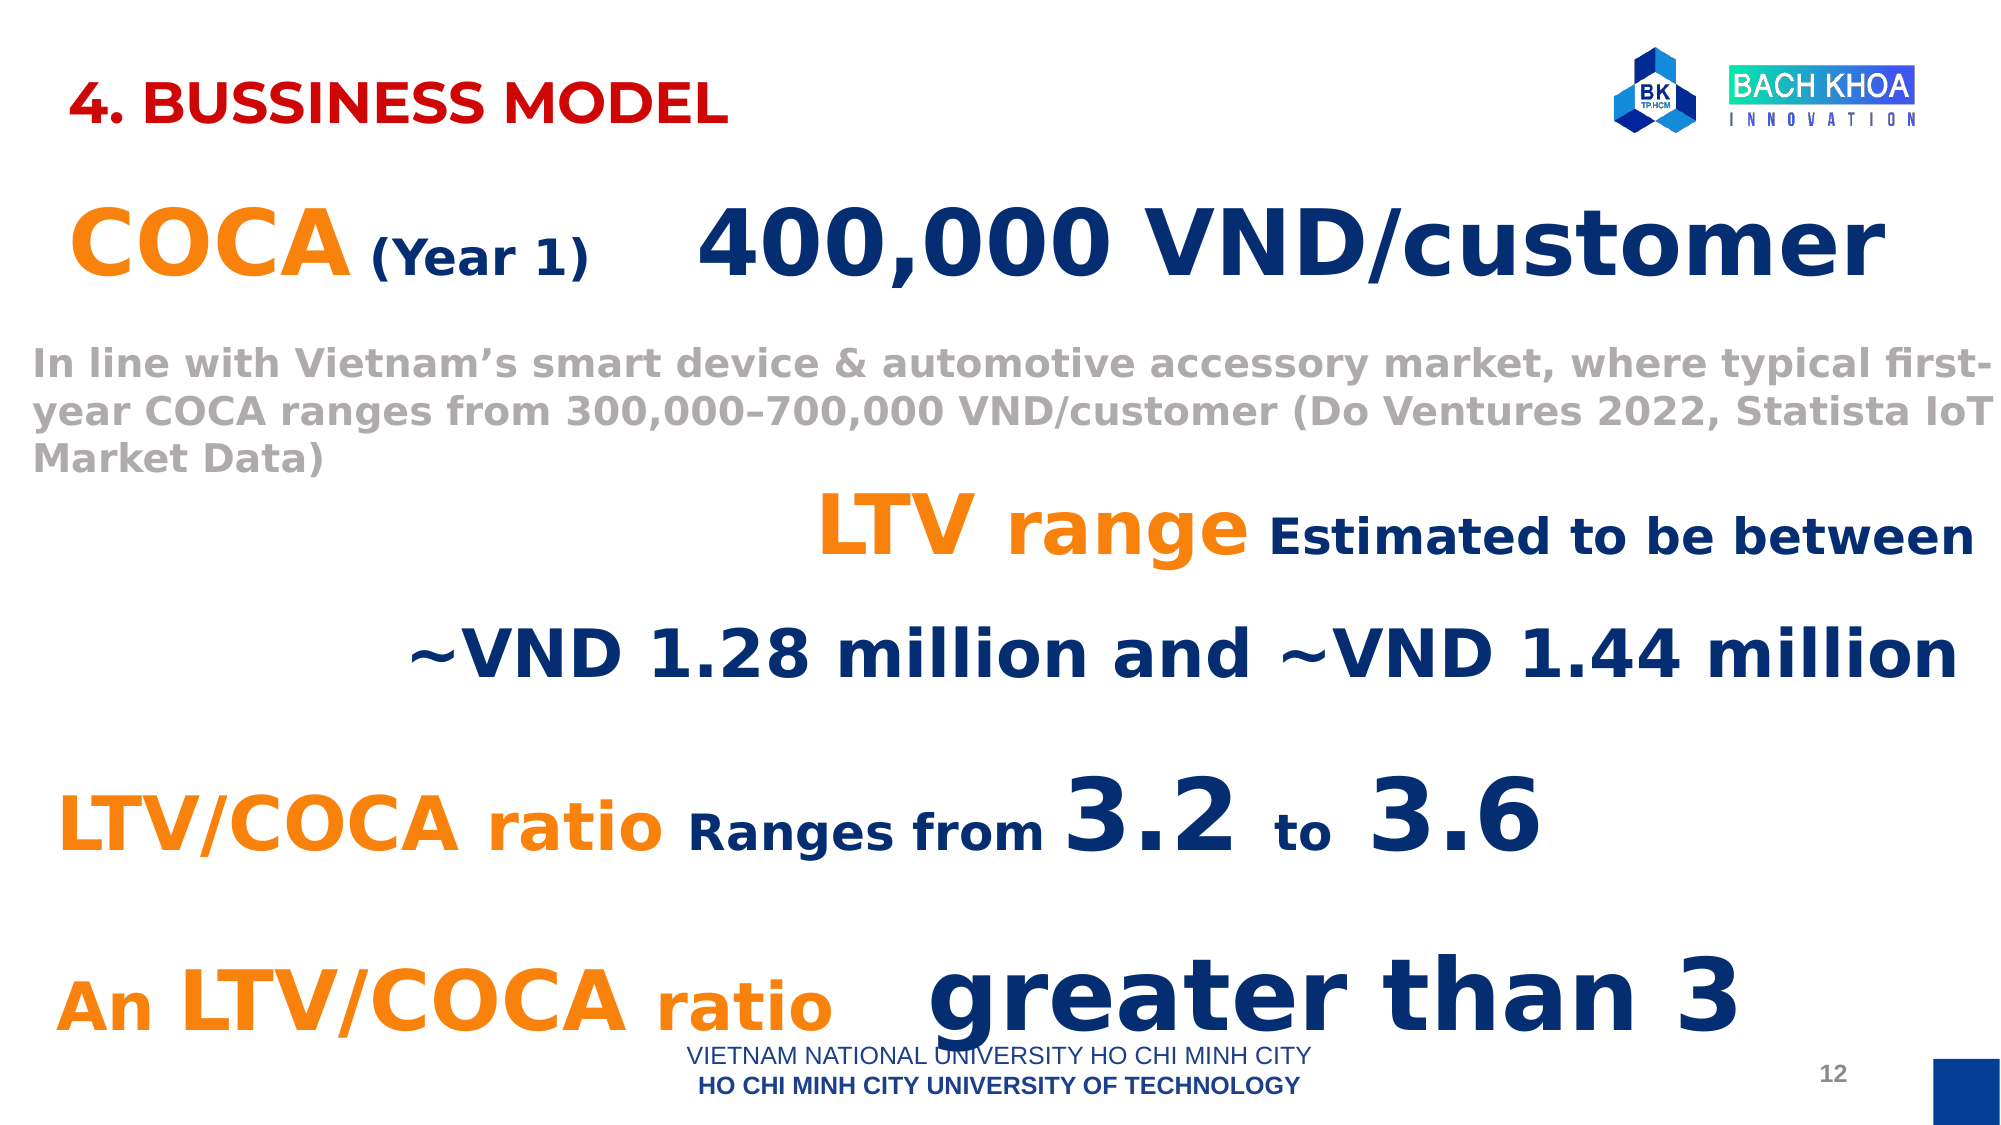

4. BUSSINESS MODEL
COCA (Year 1)      400,000 VND/customer
In line with Vietnam’s smart device & automotive accessory market, where typical first-year COCA ranges from 300,000–700,000 VND/customer (Do Ventures 2022, Statista IoT Market Data)
LTV range Estimated to be between
                  ~VND 1.28 million and ~VND 1.44 million
LTV/COCA ratio Ranges from 3.2 to 3.6
An LTV/COCA ratio    greater than 3

12